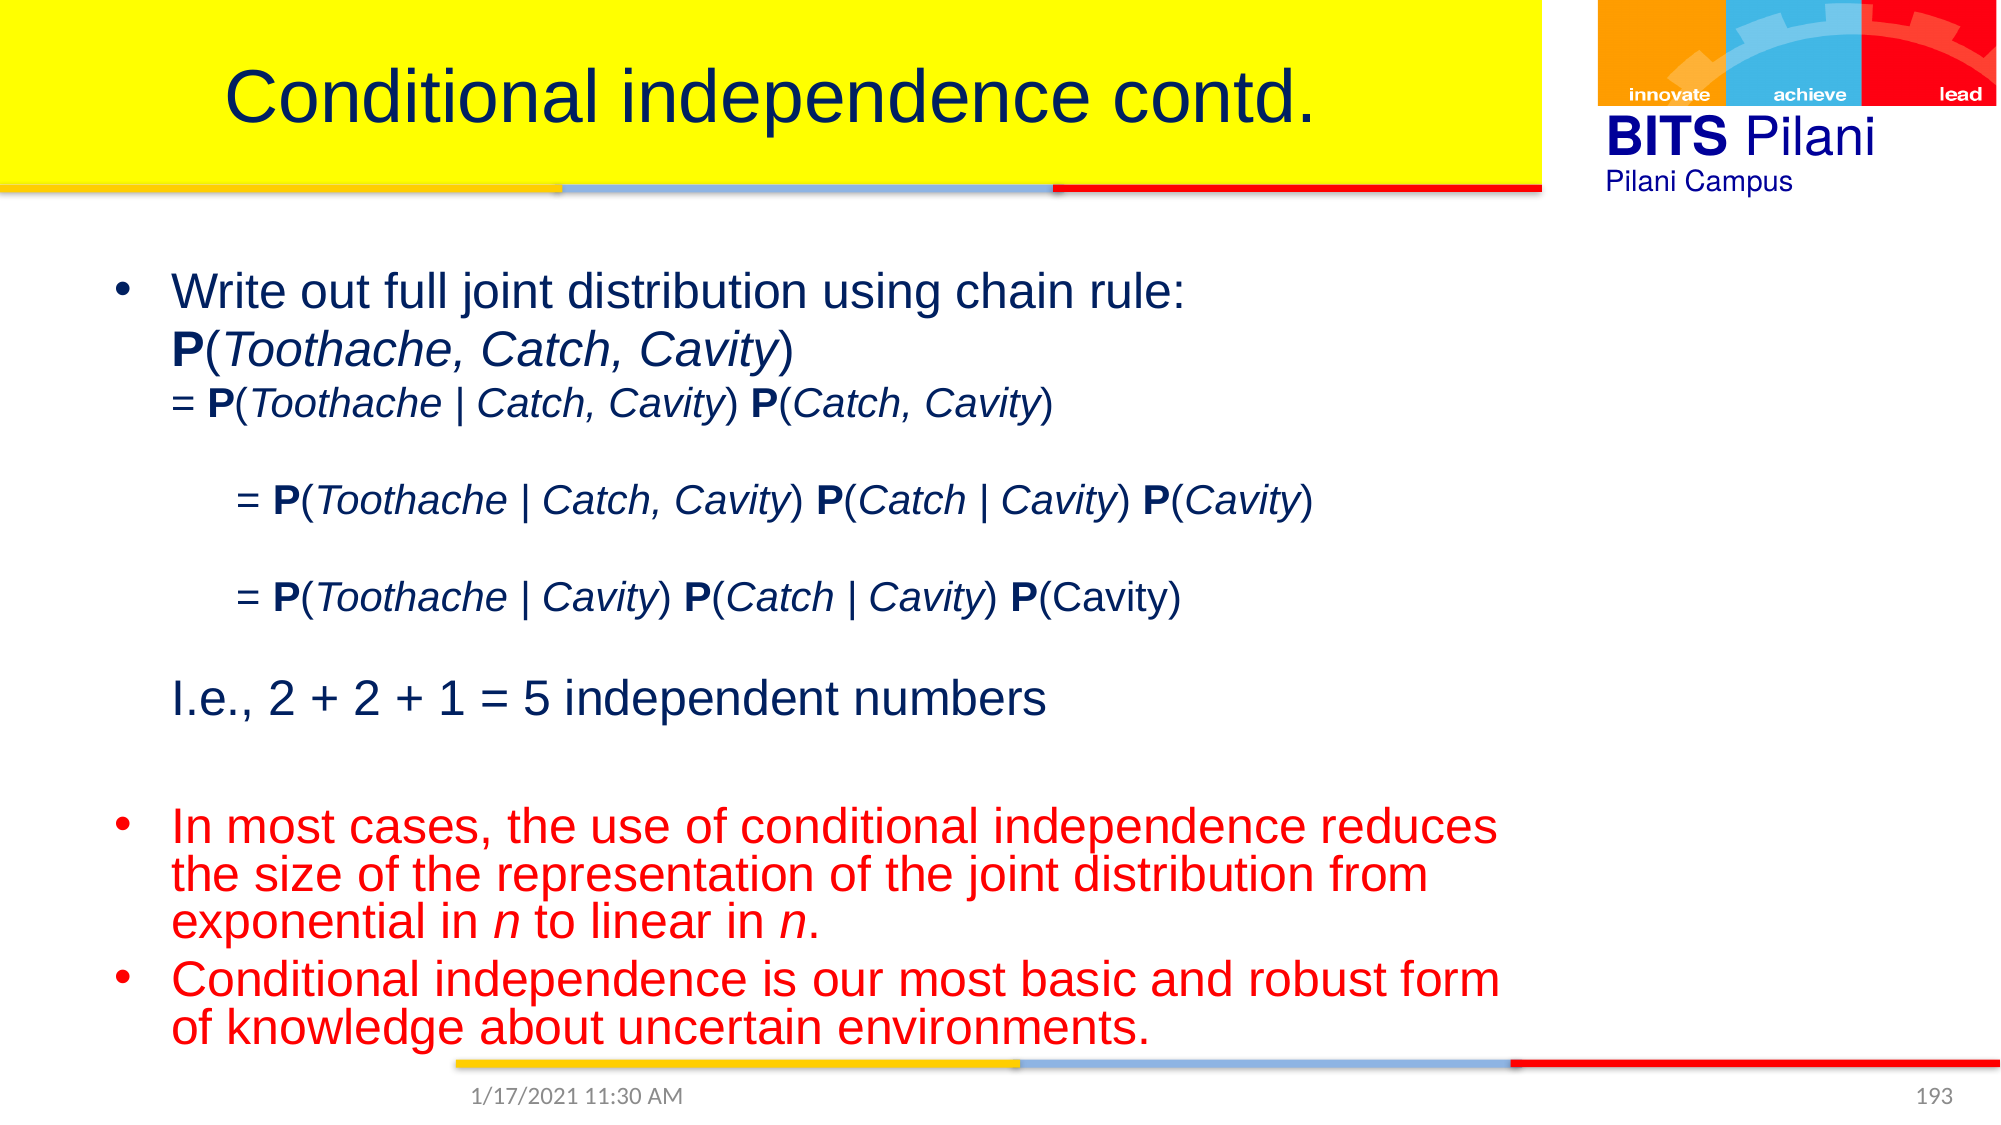

# Conditional independence contd.
Write out full joint distribution using chain rule:
	P(Toothache, Catch, Cavity)
	= P(Toothache | Catch, Cavity) P(Catch, Cavity)

	= P(Toothache | Catch, Cavity) P(Catch | Cavity) P(Cavity)

	= P(Toothache | Cavity) P(Catch | Cavity) P(Cavity)

	I.e., 2 + 2 + 1 = 5 independent numbers

In most cases, the use of conditional independence reduces the size of the representation of the joint distribution from exponential in n to linear in n.
Conditional independence is our most basic and robust form of knowledge about uncertain environments.
1/17/2021 11:30 AM
193